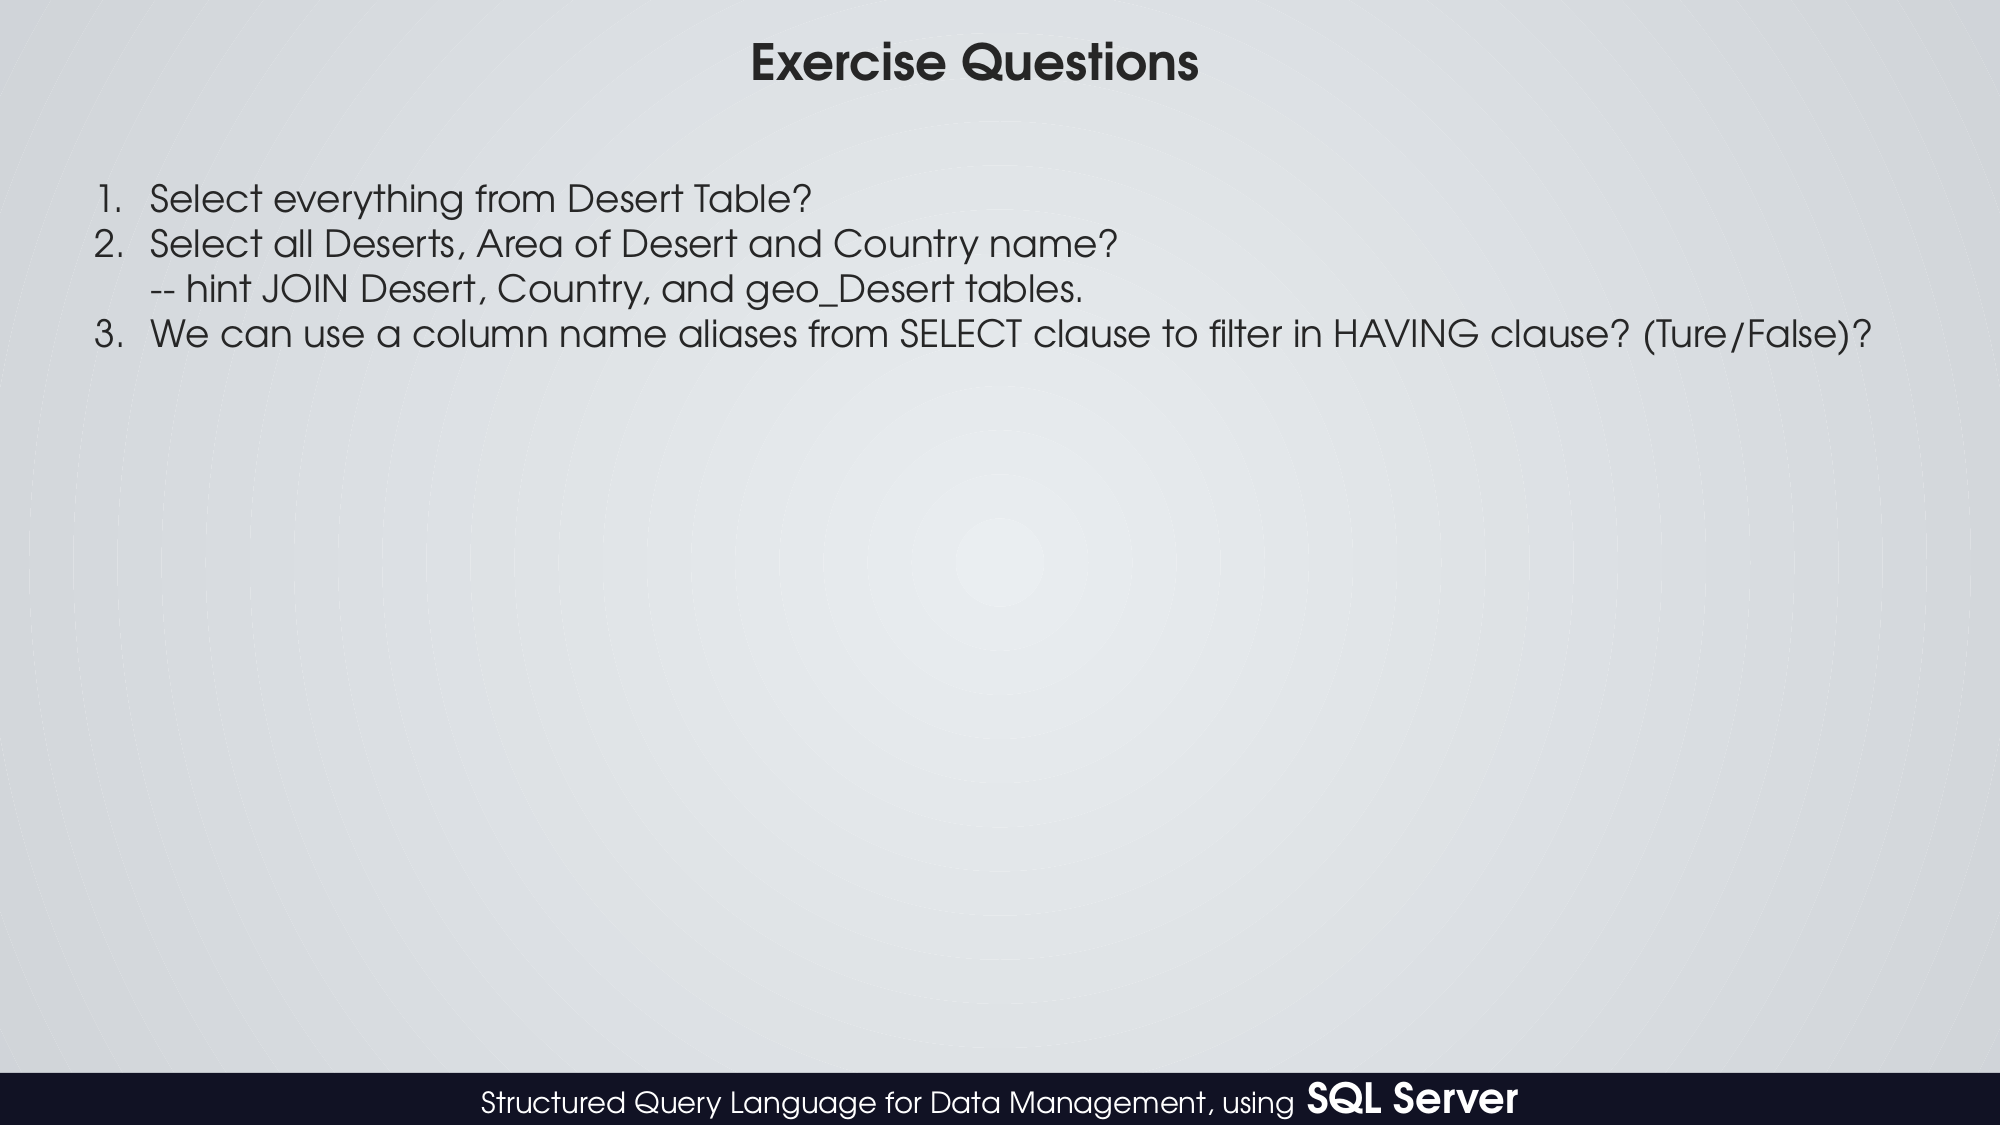

Exercise Questions
Select everything from Desert Table?
Select all Deserts, Area of Desert and Country name?
-- hint JOIN Desert, Country, and geo_Desert tables.
We can use a column name aliases from SELECT clause to filter in HAVING clause? (Ture/False)?